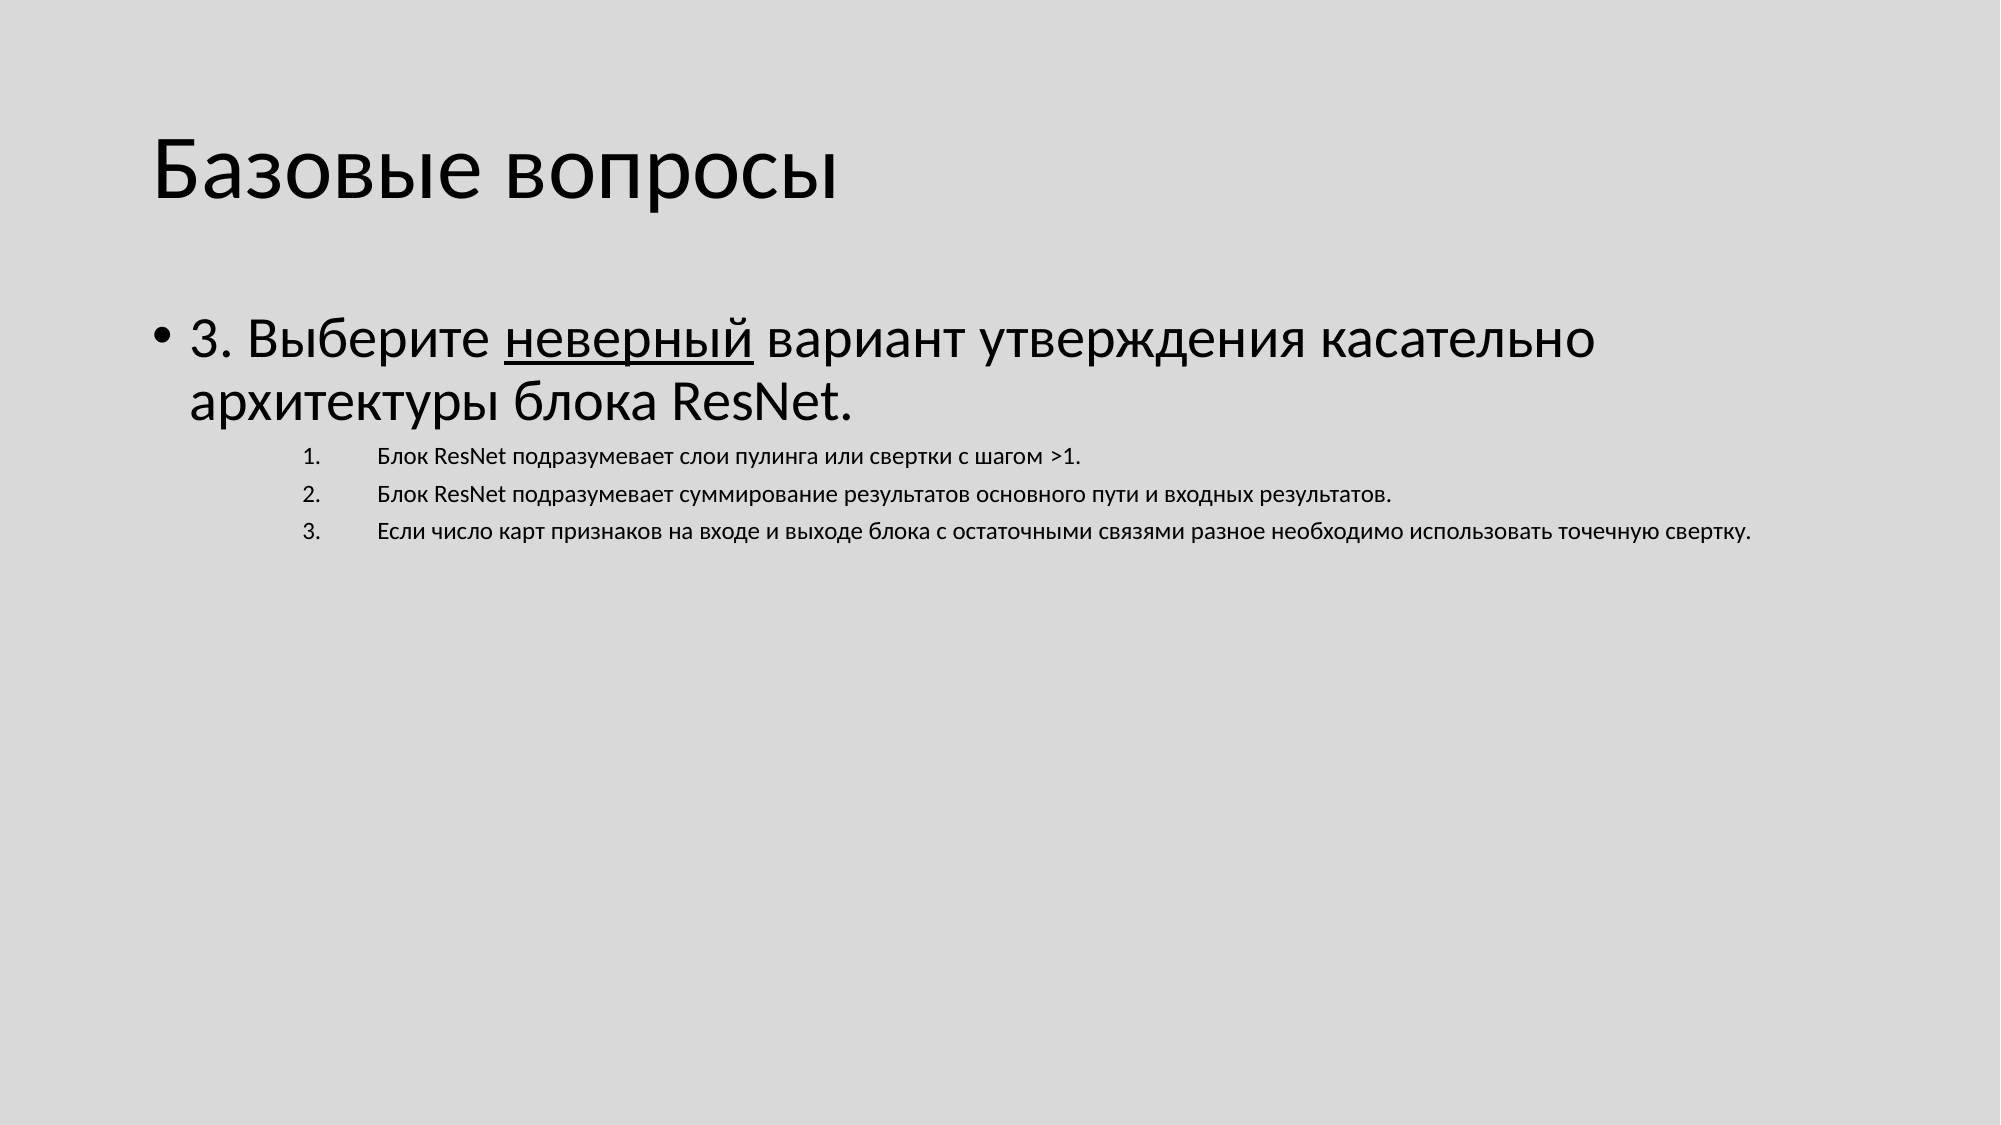

# Базовые вопросы
3. Выберите неверный вариант утверждения касательно архитектуры блока ResNet.
Блок ResNet подразумевает слои пулинга или свертки с шагом >1.
Блок ResNet подразумевает суммирование результатов основного пути и входных результатов.
Если число карт признаков на входе и выходе блока с остаточными связями разное необходимо использовать точечную свертку.